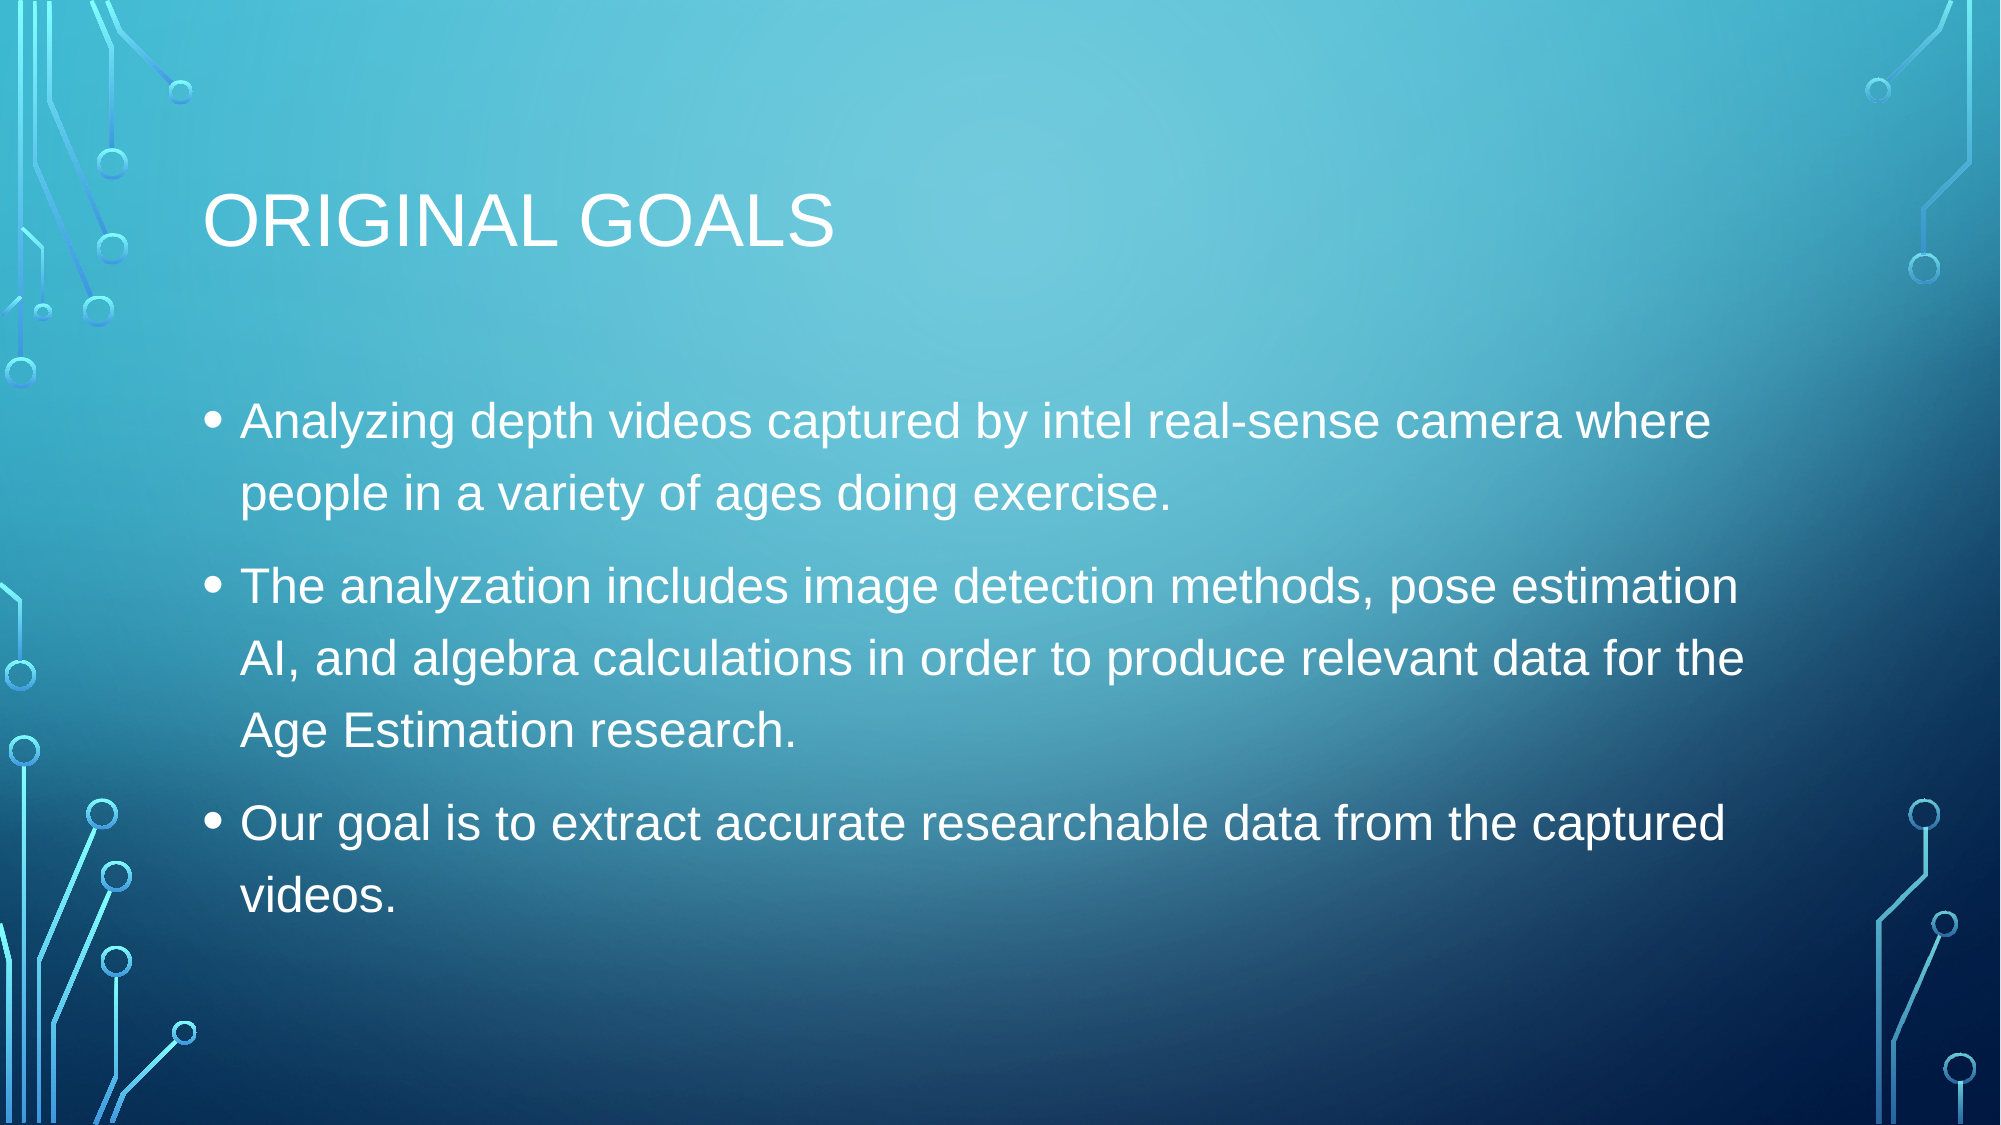

# Original goals
Analyzing depth videos captured by intel real-sense camera where people in a variety of ages doing exercise.
The analyzation includes image detection methods, pose estimation AI, and algebra calculations in order to produce relevant data for the Age Estimation research.
Our goal is to extract accurate researchable data from the captured videos.